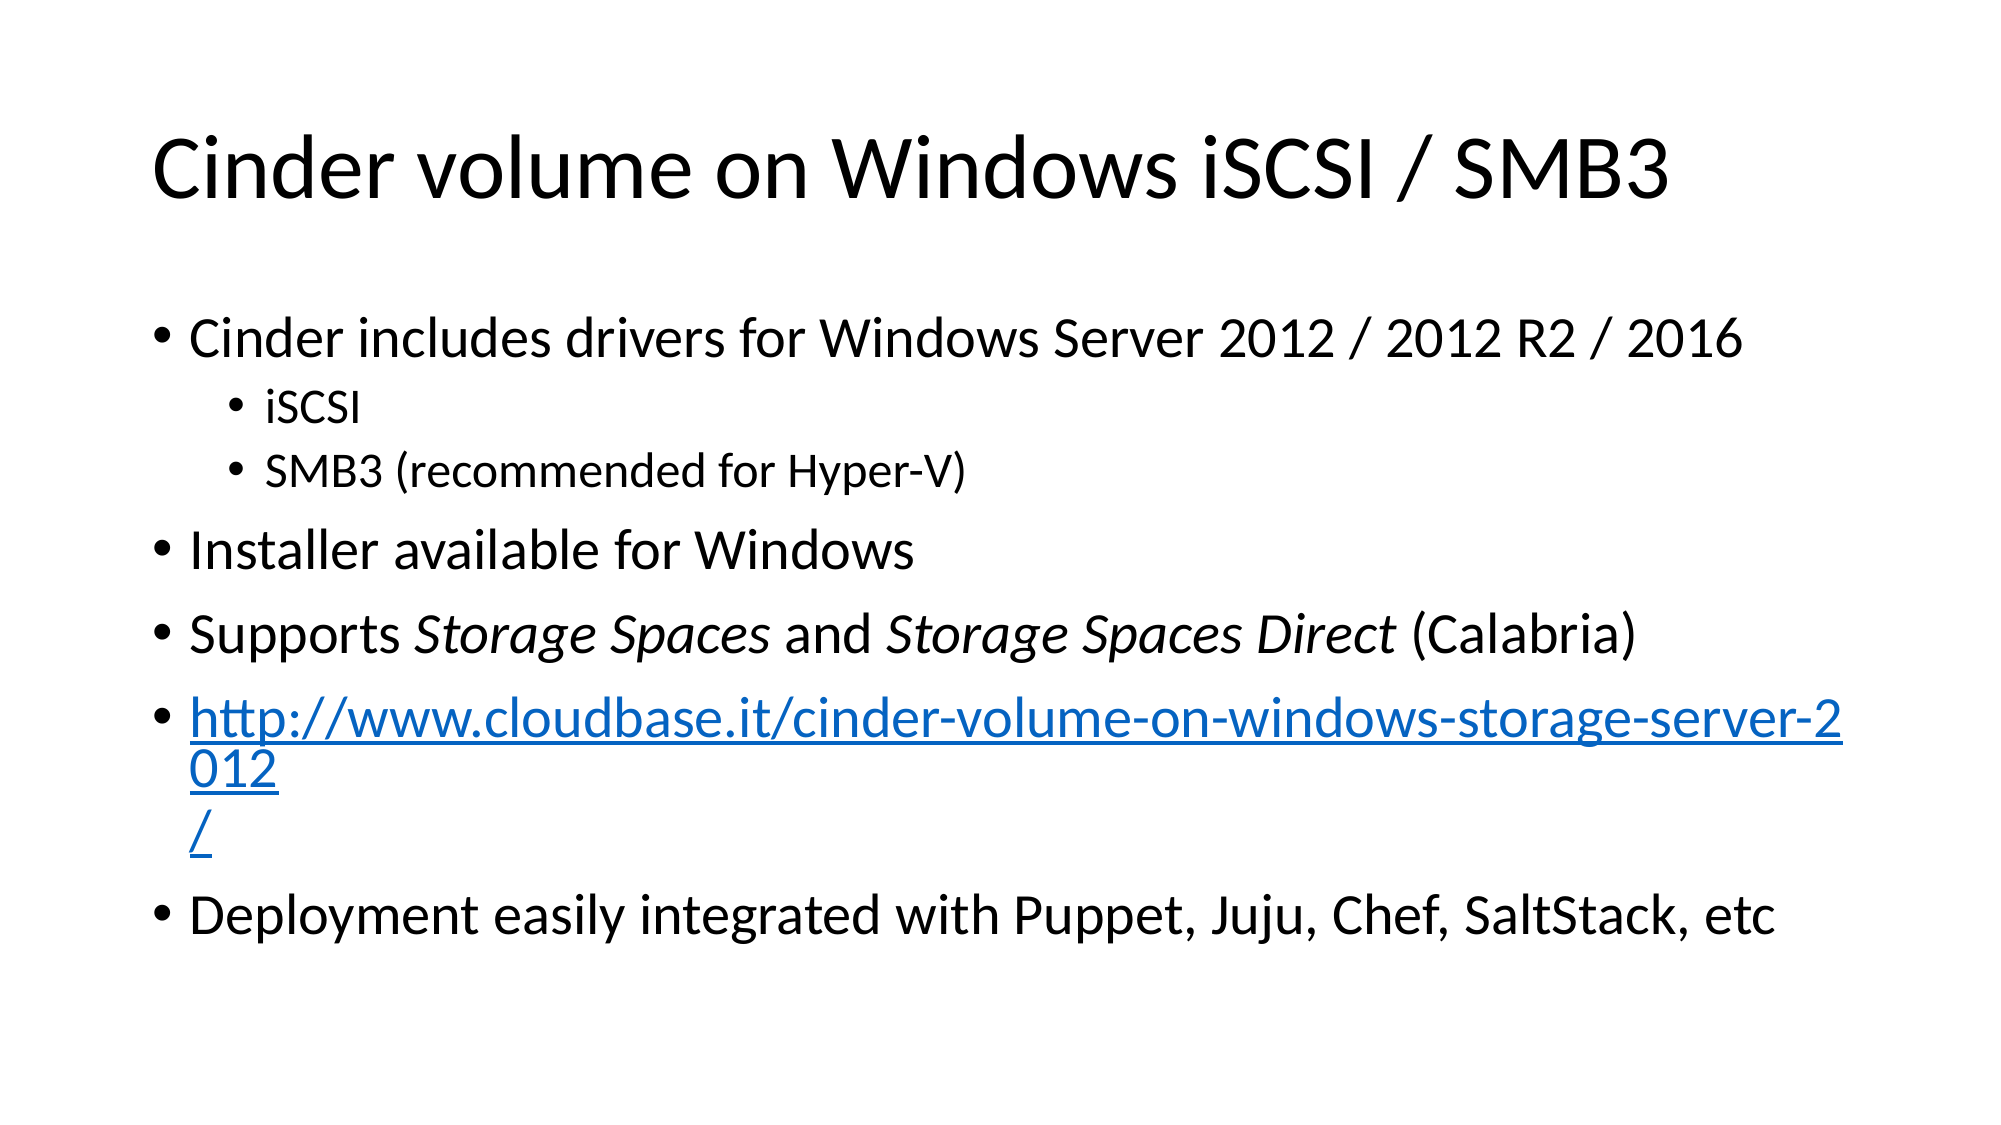

# Cinder volume on Windows iSCSI / SMB3
Cinder includes drivers for Windows Server 2012 / 2012 R2 / 2016
iSCSI
SMB3 (recommended for Hyper-V)
Installer available for Windows
Supports Storage Spaces and Storage Spaces Direct (Calabria)
http://www.cloudbase.it/cinder-volume-on-windows-storage-server-2012/
Deployment easily integrated with Puppet, Juju, Chef, SaltStack, etc